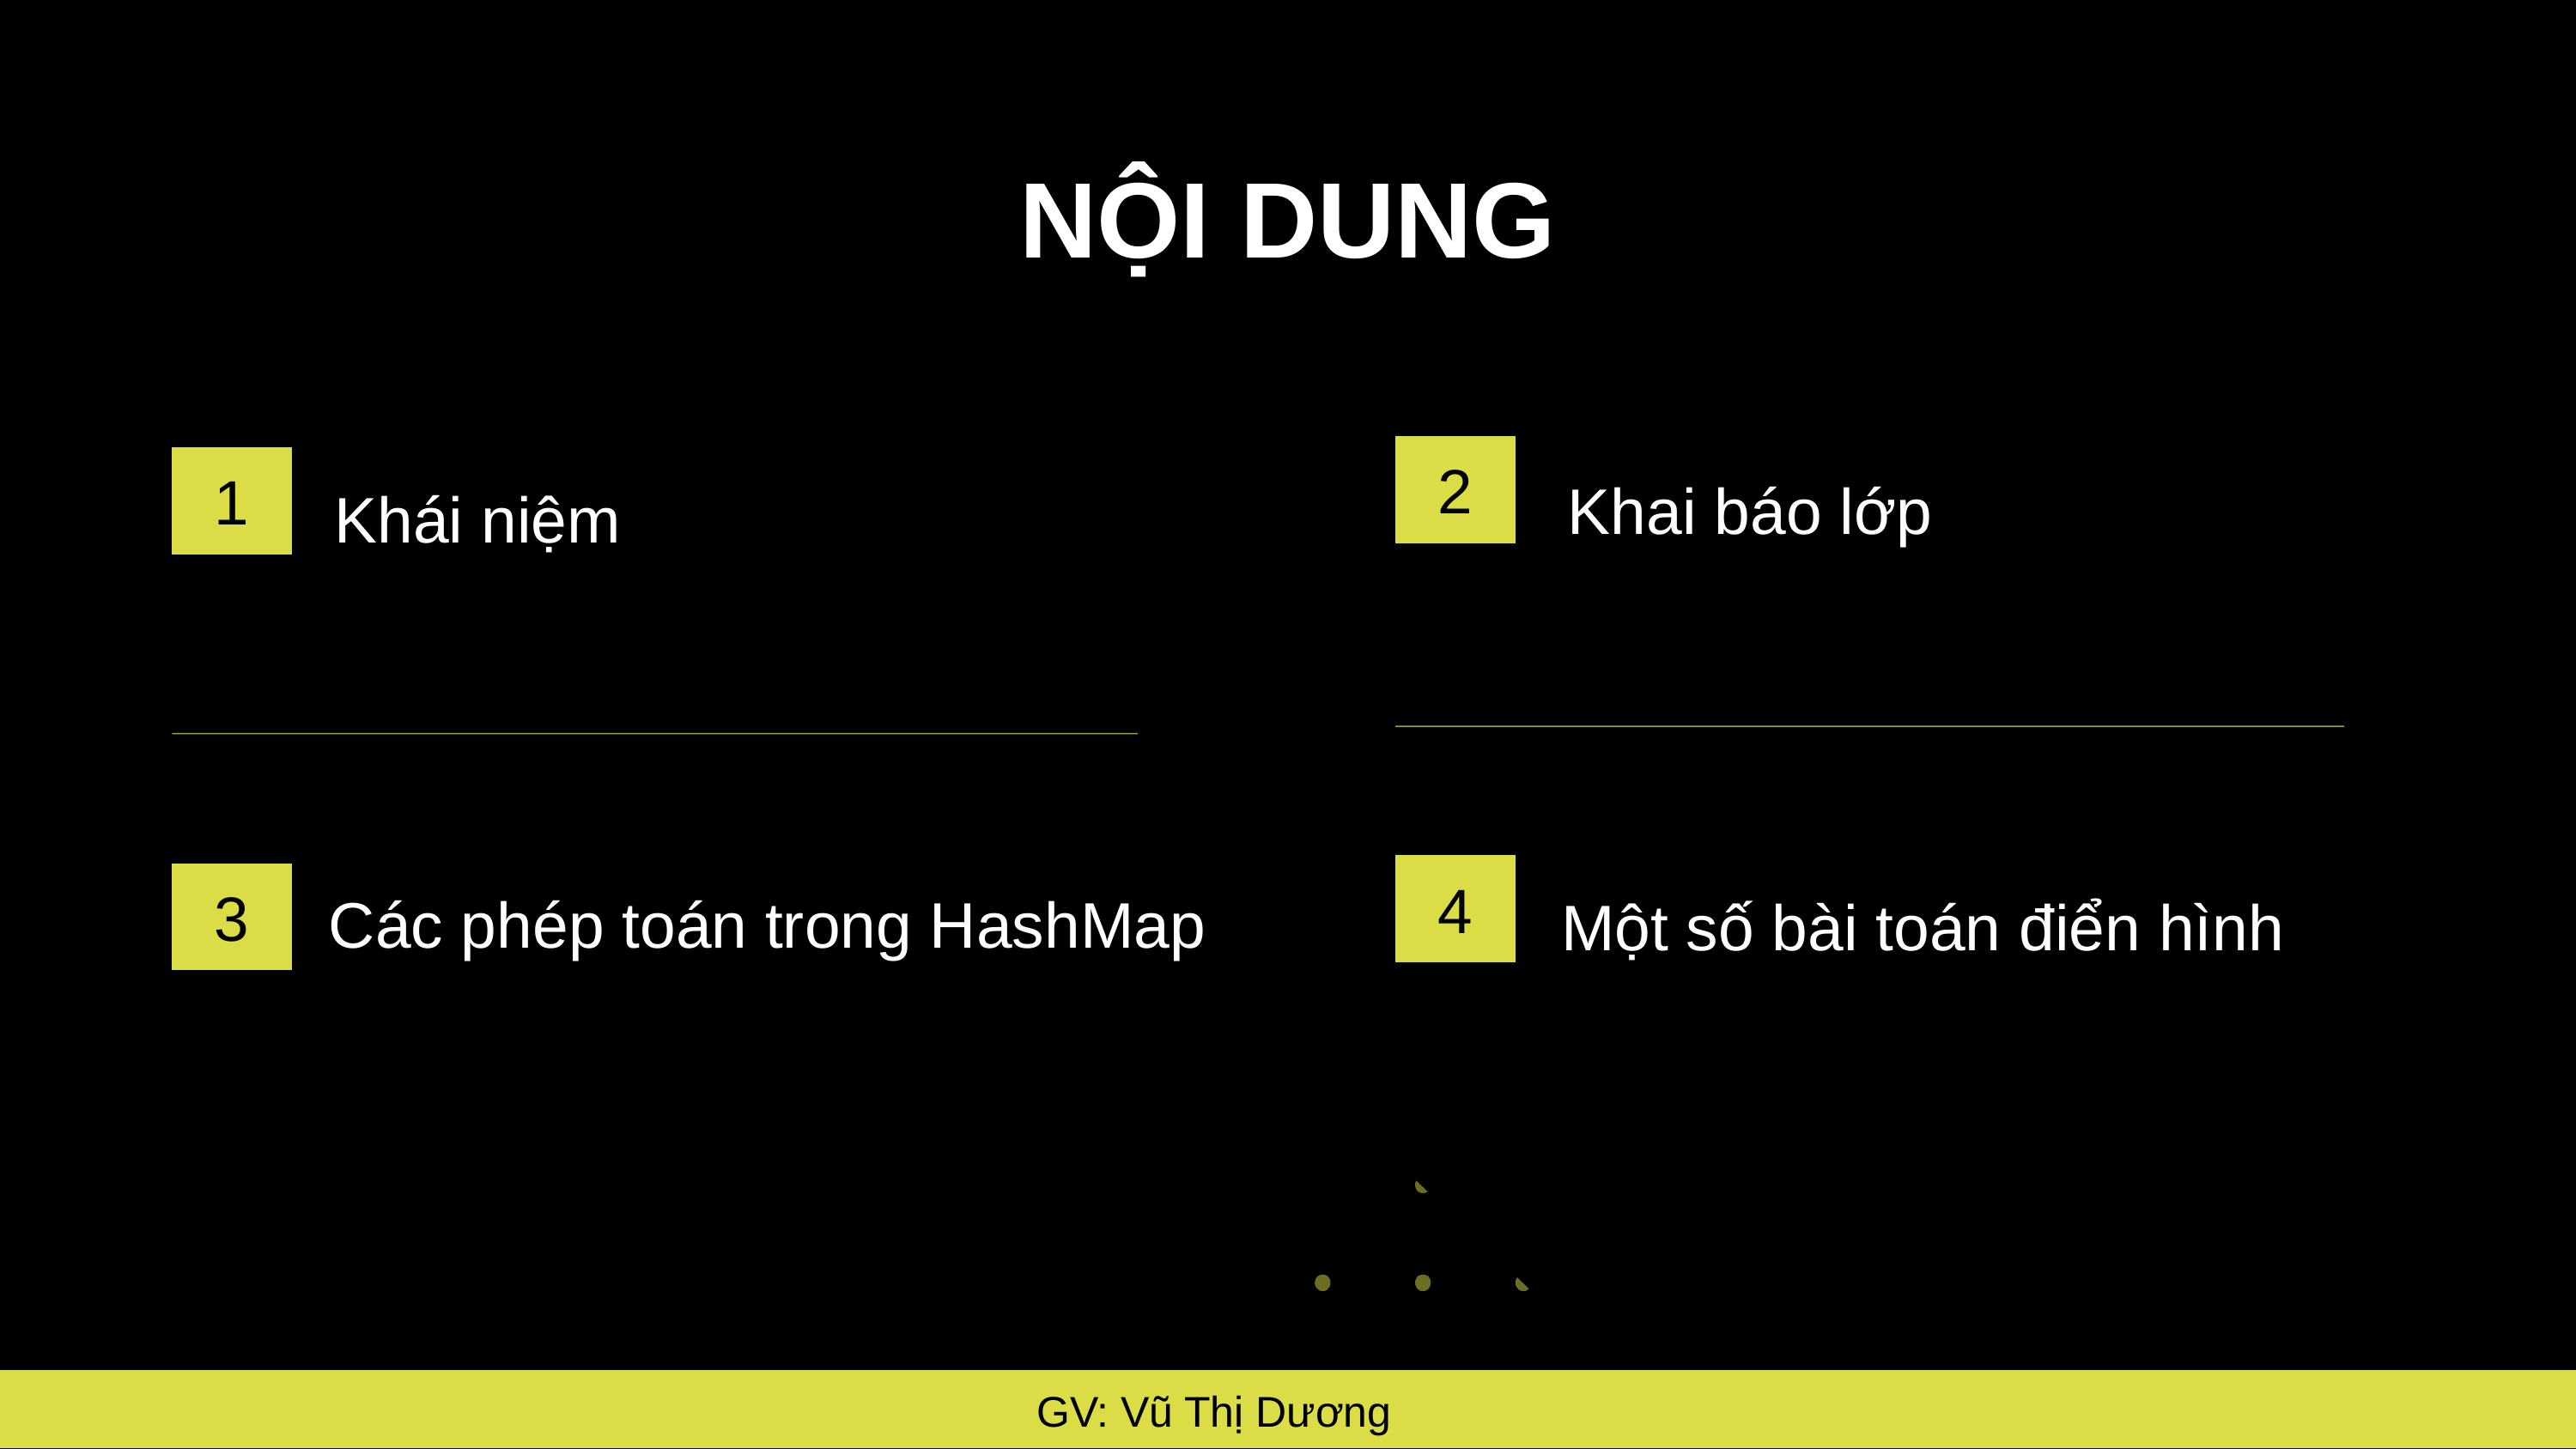

NỘI DUNG

Khái niệm
1
Khai báo lớp
2

Các phép toán trong HashMap
Một số bài toán điển hình
4
3

GV: Vũ Thị Dương